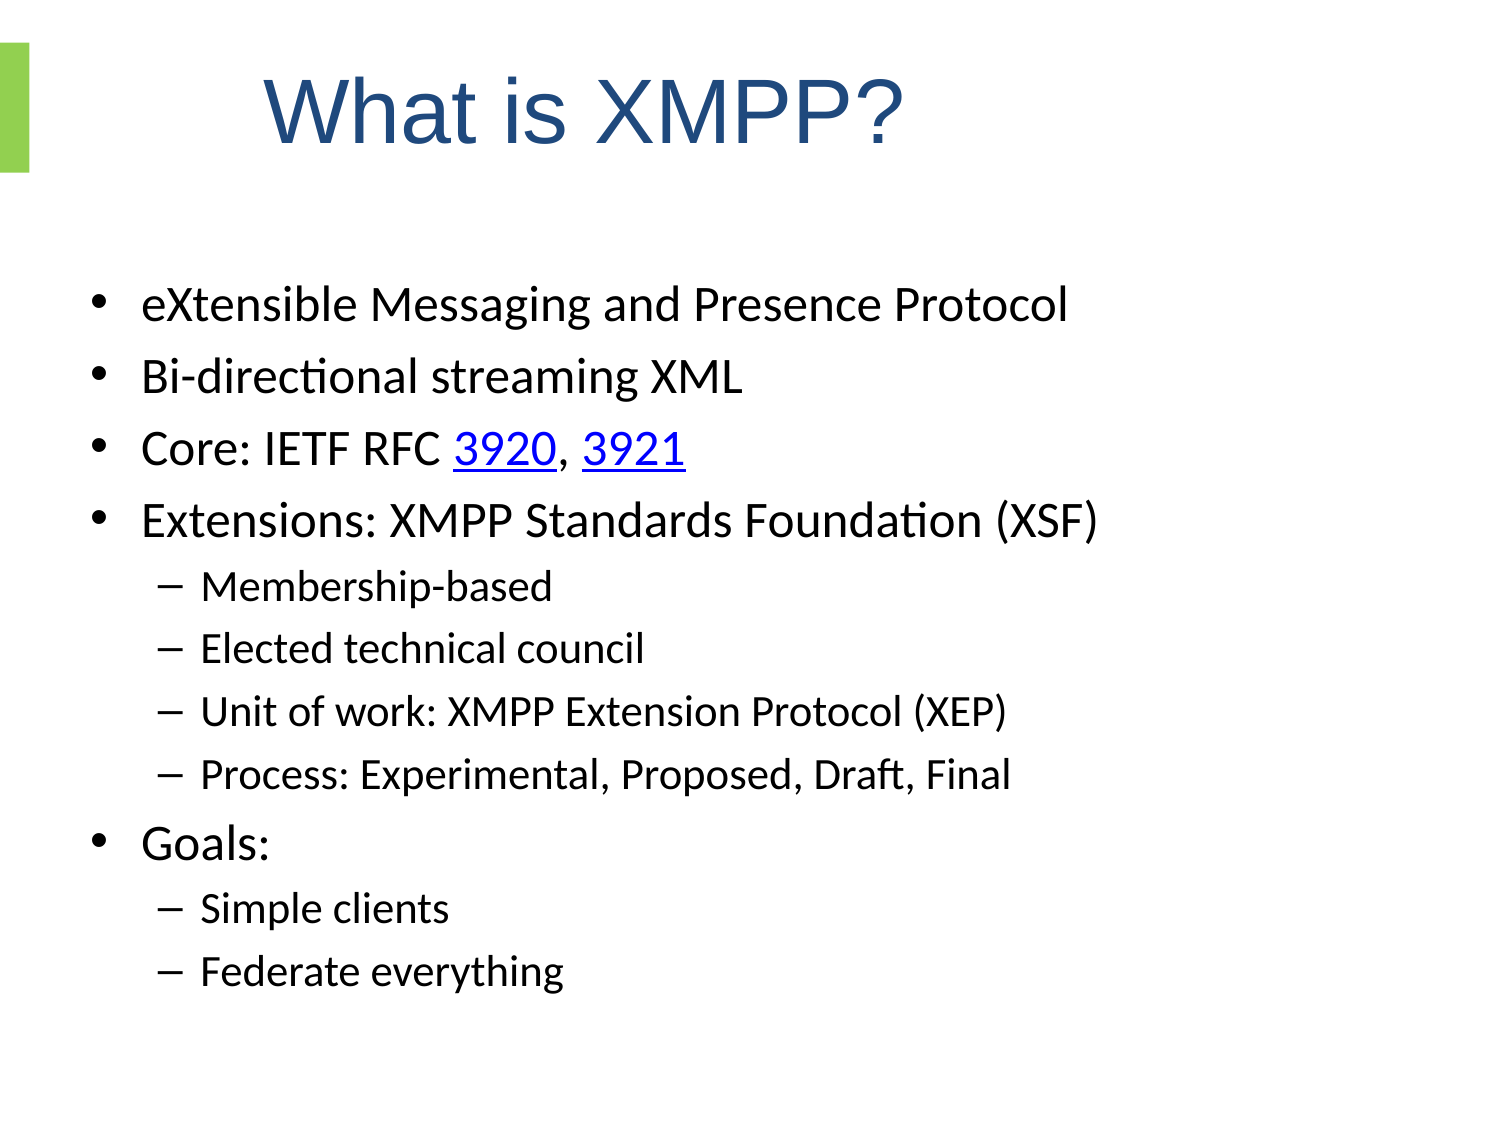

# What is XMPP?
eXtensible Messaging and Presence Protocol
Bi-directional streaming XML
Core: IETF RFC 3920, 3921
Extensions: XMPP Standards Foundation (XSF)
Membership-based
Elected technical council
Unit of work: XMPP Extension Protocol (XEP)
Process: Experimental, Proposed, Draft, Final
Goals:
Simple clients
Federate everything